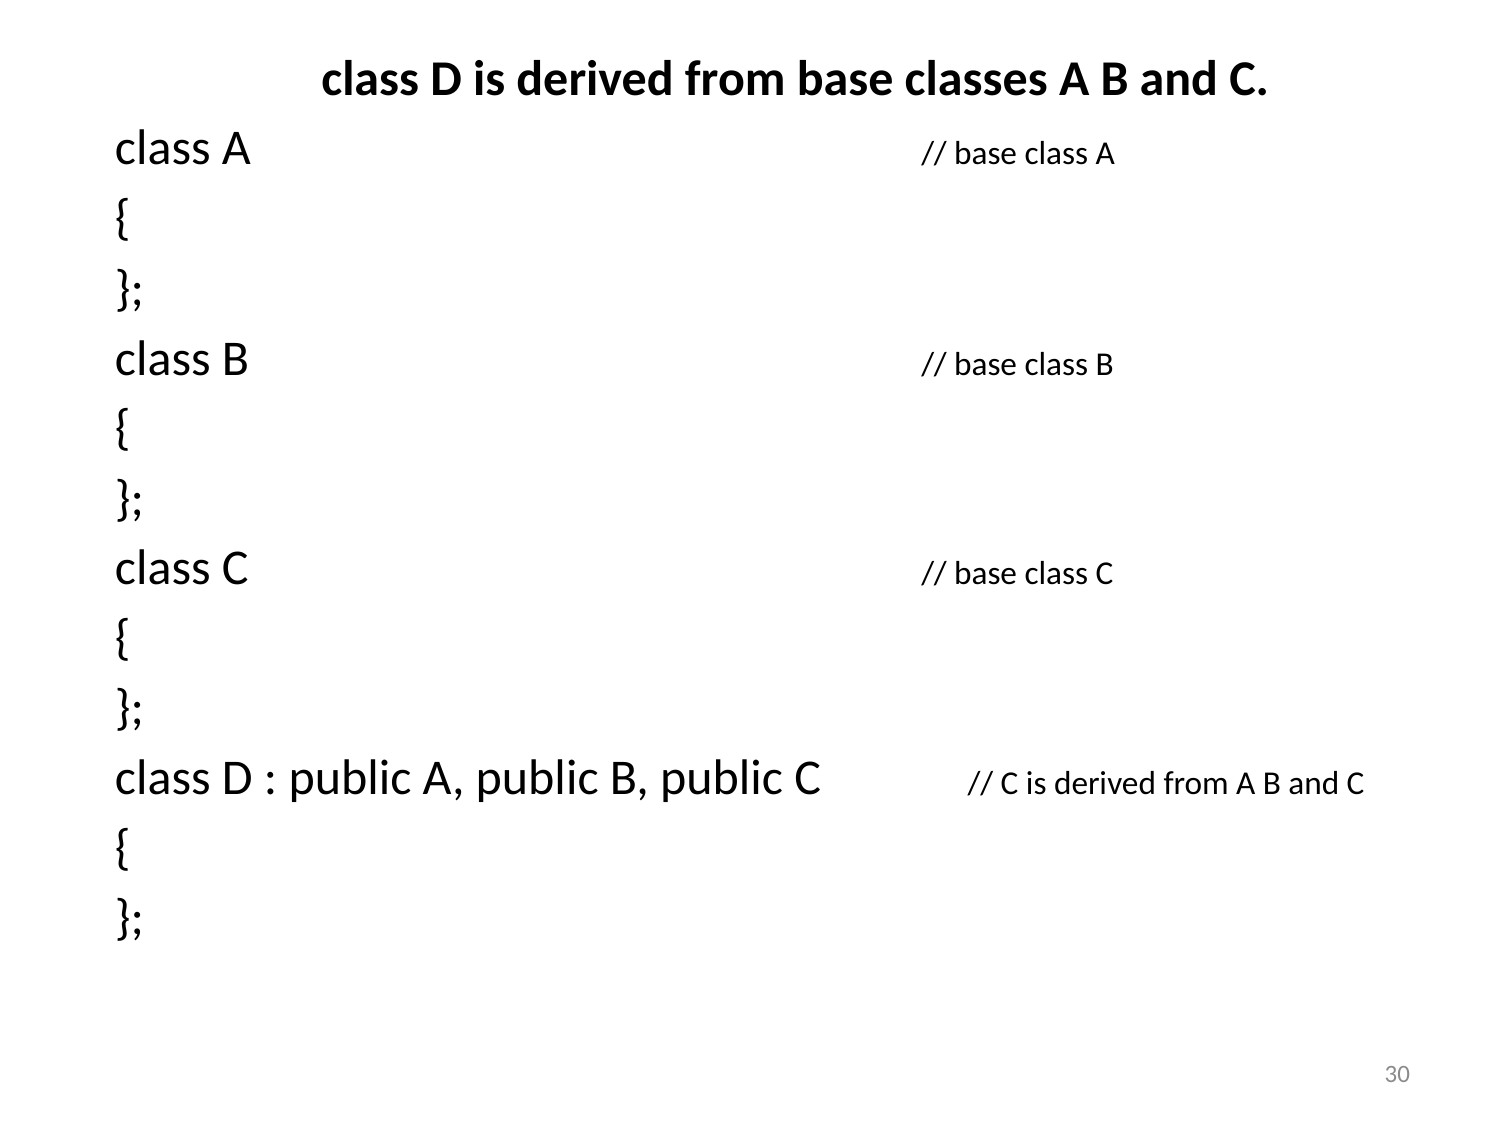

class D is derived from base classes A B and C.
class A 					// base class A
{
};
class B 					// base class B
{
};
class C 					// base class C
{
};
class D : public A, public B, public C             // C is derived from A B and C
{
};
30